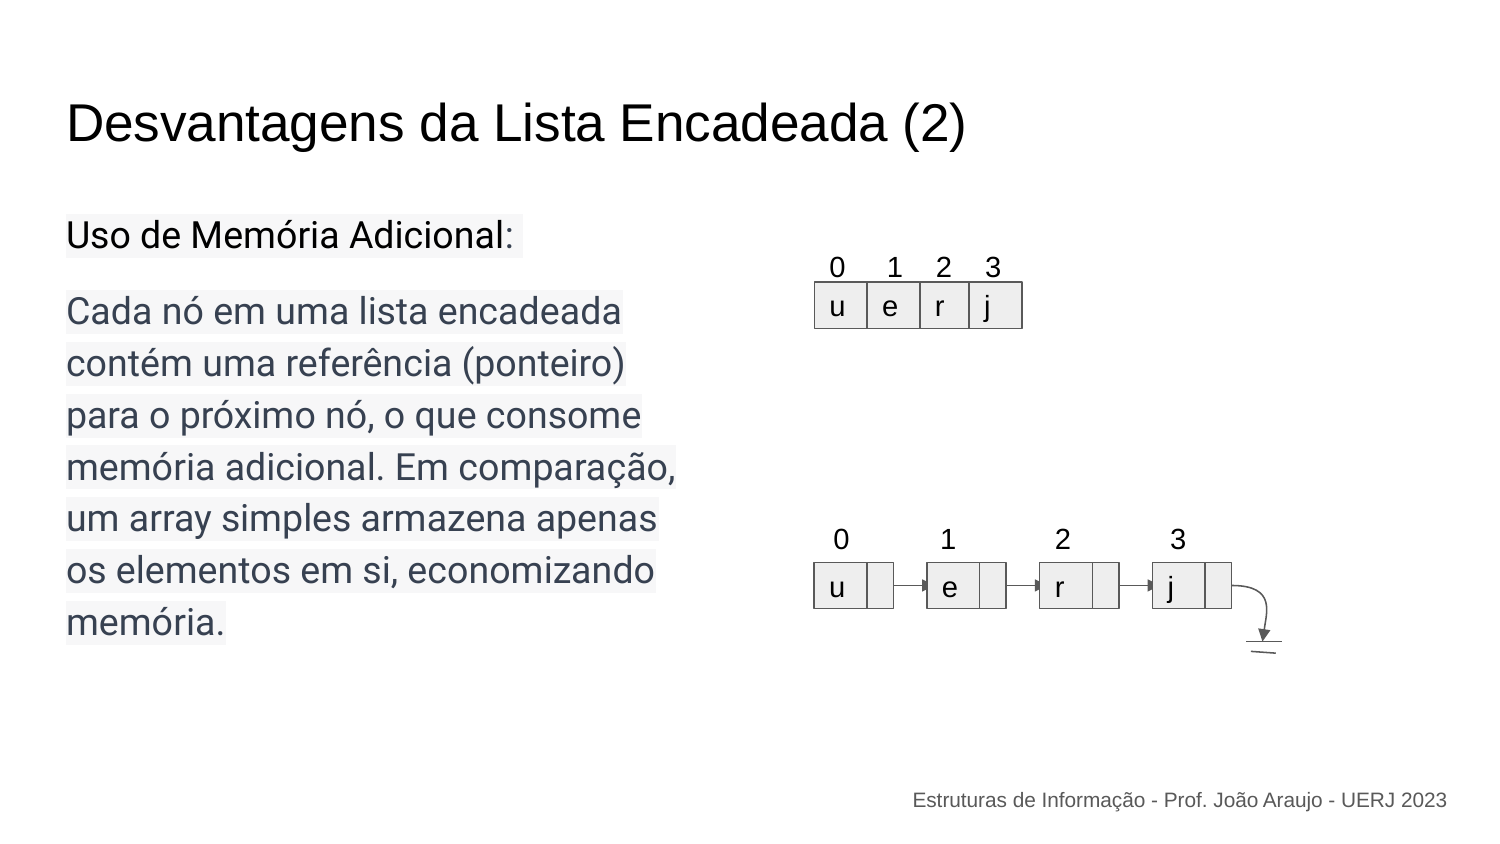

# Desvantagens da Lista Encadeada (2)
Uso de Memória Adicional:
Cada nó em uma lista encadeada contém uma referência (ponteiro) para o próximo nó, o que consome memória adicional. Em comparação, um array simples armazena apenas os elementos em si, economizando memória.

0     1    2    3
u
e
r
j
0           1            2            3
u

e

r

j